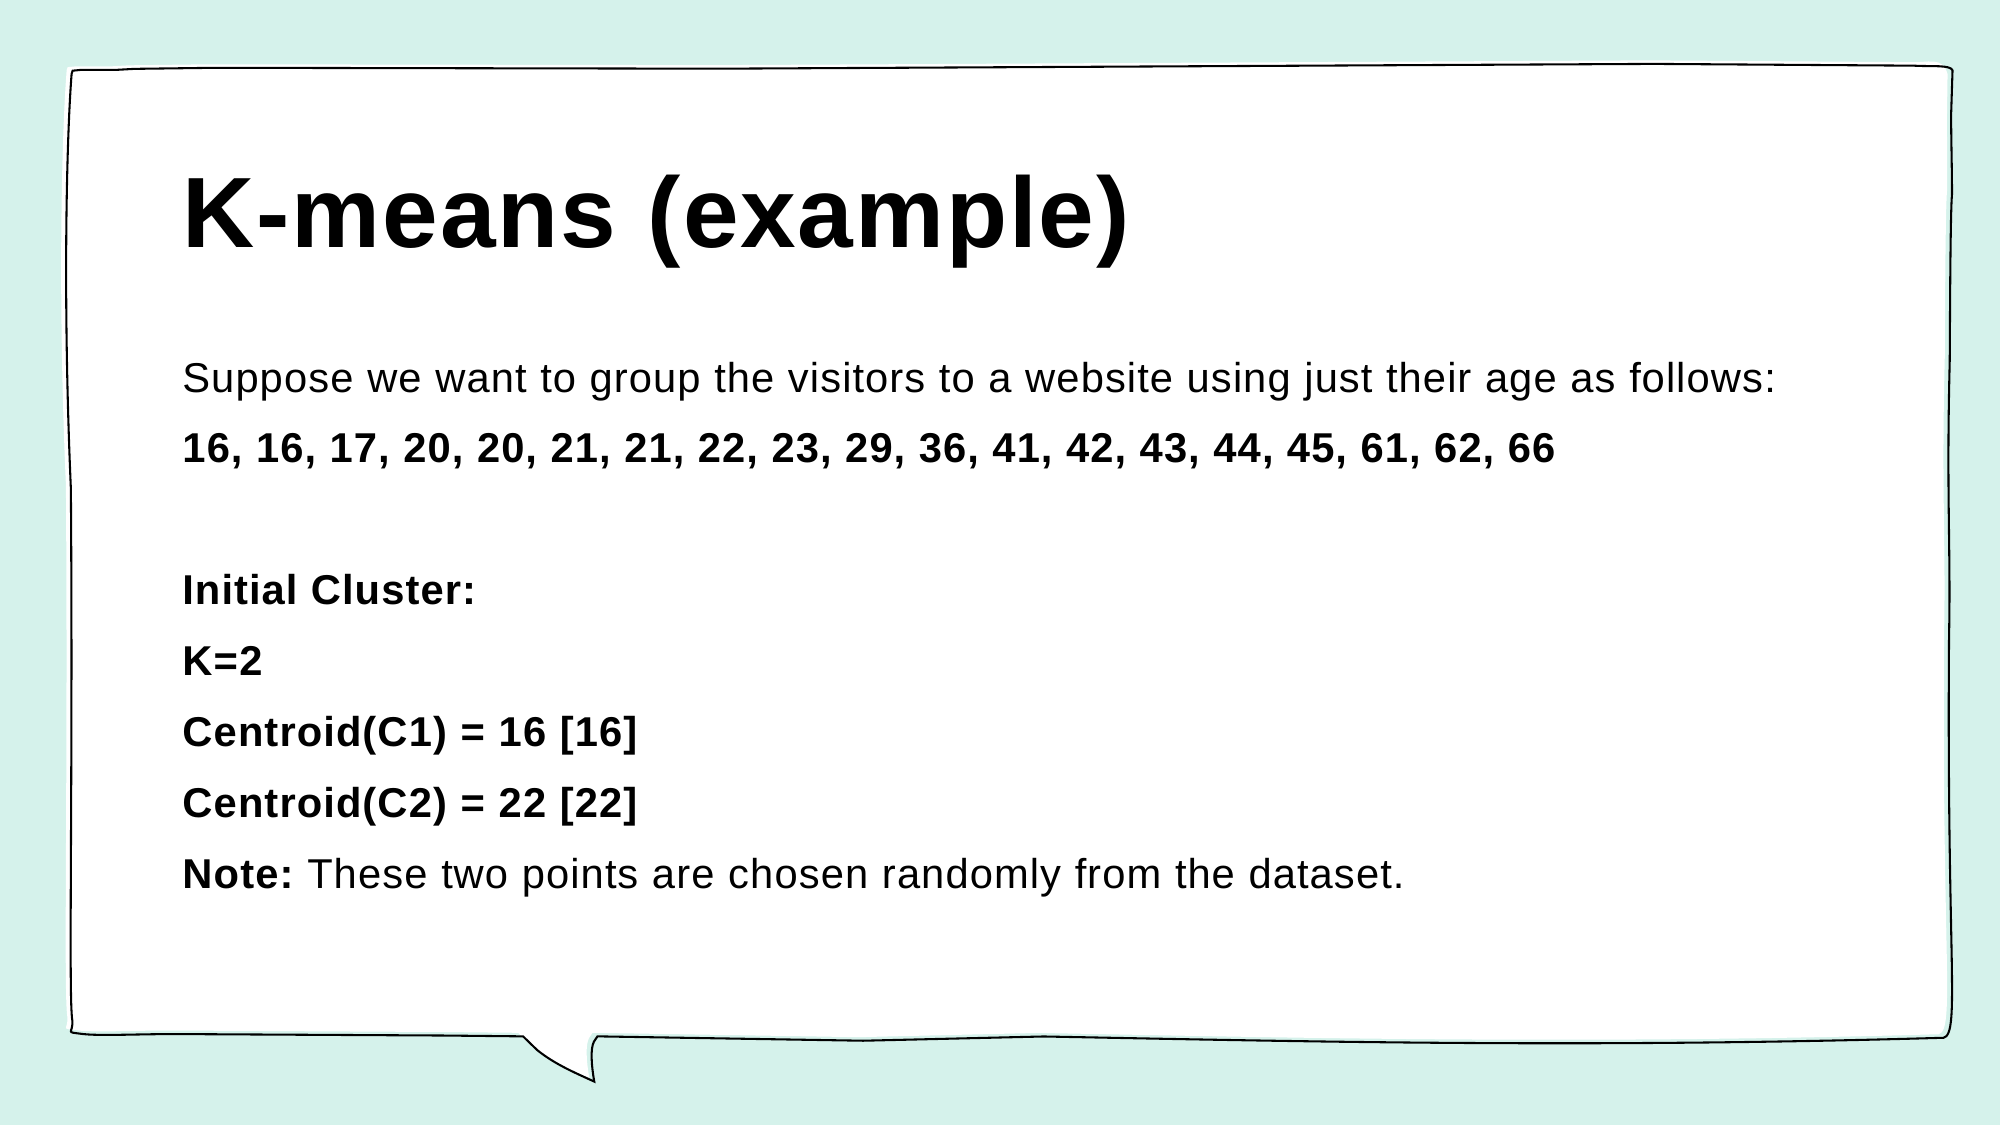

# K-means (example)
Suppose we want to group the visitors to a website using just their age as follows:
16, 16, 17, 20, 20, 21, 21, 22, 23, 29, 36, 41, 42, 43, 44, 45, 61, 62, 66

Initial Cluster:
K=2
Centroid(C1) = 16 [16]
Centroid(C2) = 22 [22]
Note: These two points are chosen randomly from the dataset.